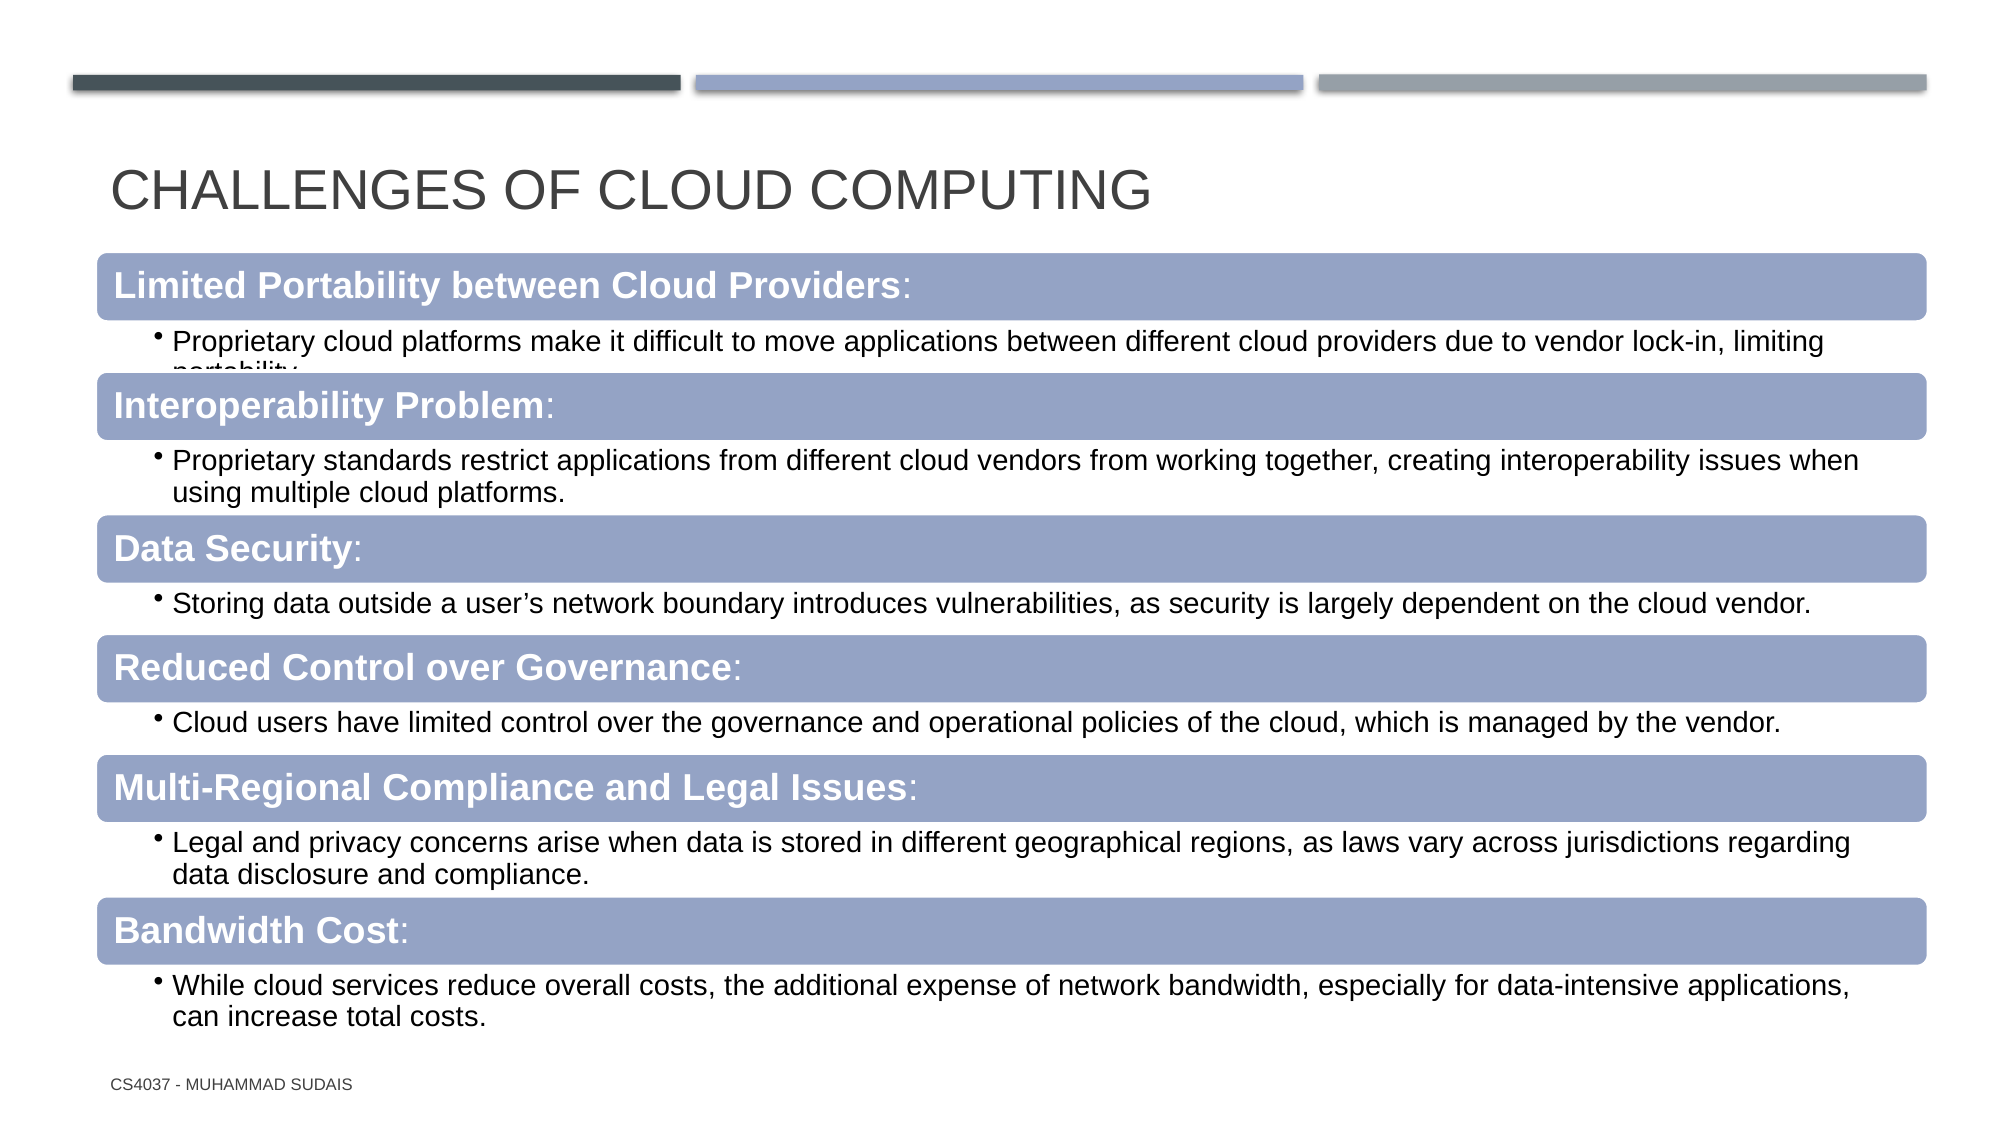

# CHALLENGES OF CLOUD COMPUTING
Limited Portability between Cloud Providers:
Proprietary cloud platforms make it difficult to move applications between different cloud providers due to vendor lock-in, limiting portability.
Interoperability Problem:
Proprietary standards restrict applications from different cloud vendors from working together, creating interoperability issues when using multiple cloud platforms.
Data Security:
Storing data outside a user’s network boundary introduces vulnerabilities, as security is largely dependent on the cloud vendor.
Reduced Control over Governance:
Cloud users have limited control over the governance and operational policies of the cloud, which is managed by the vendor.
Multi-Regional Compliance and Legal Issues:
Legal and privacy concerns arise when data is stored in different geographical regions, as laws vary across jurisdictions regarding data disclosure and compliance.
Bandwidth Cost:
While cloud services reduce overall costs, the additional expense of network bandwidth, especially for data-intensive applications, can increase total costs.
CS4037 - Muhammad Sudais